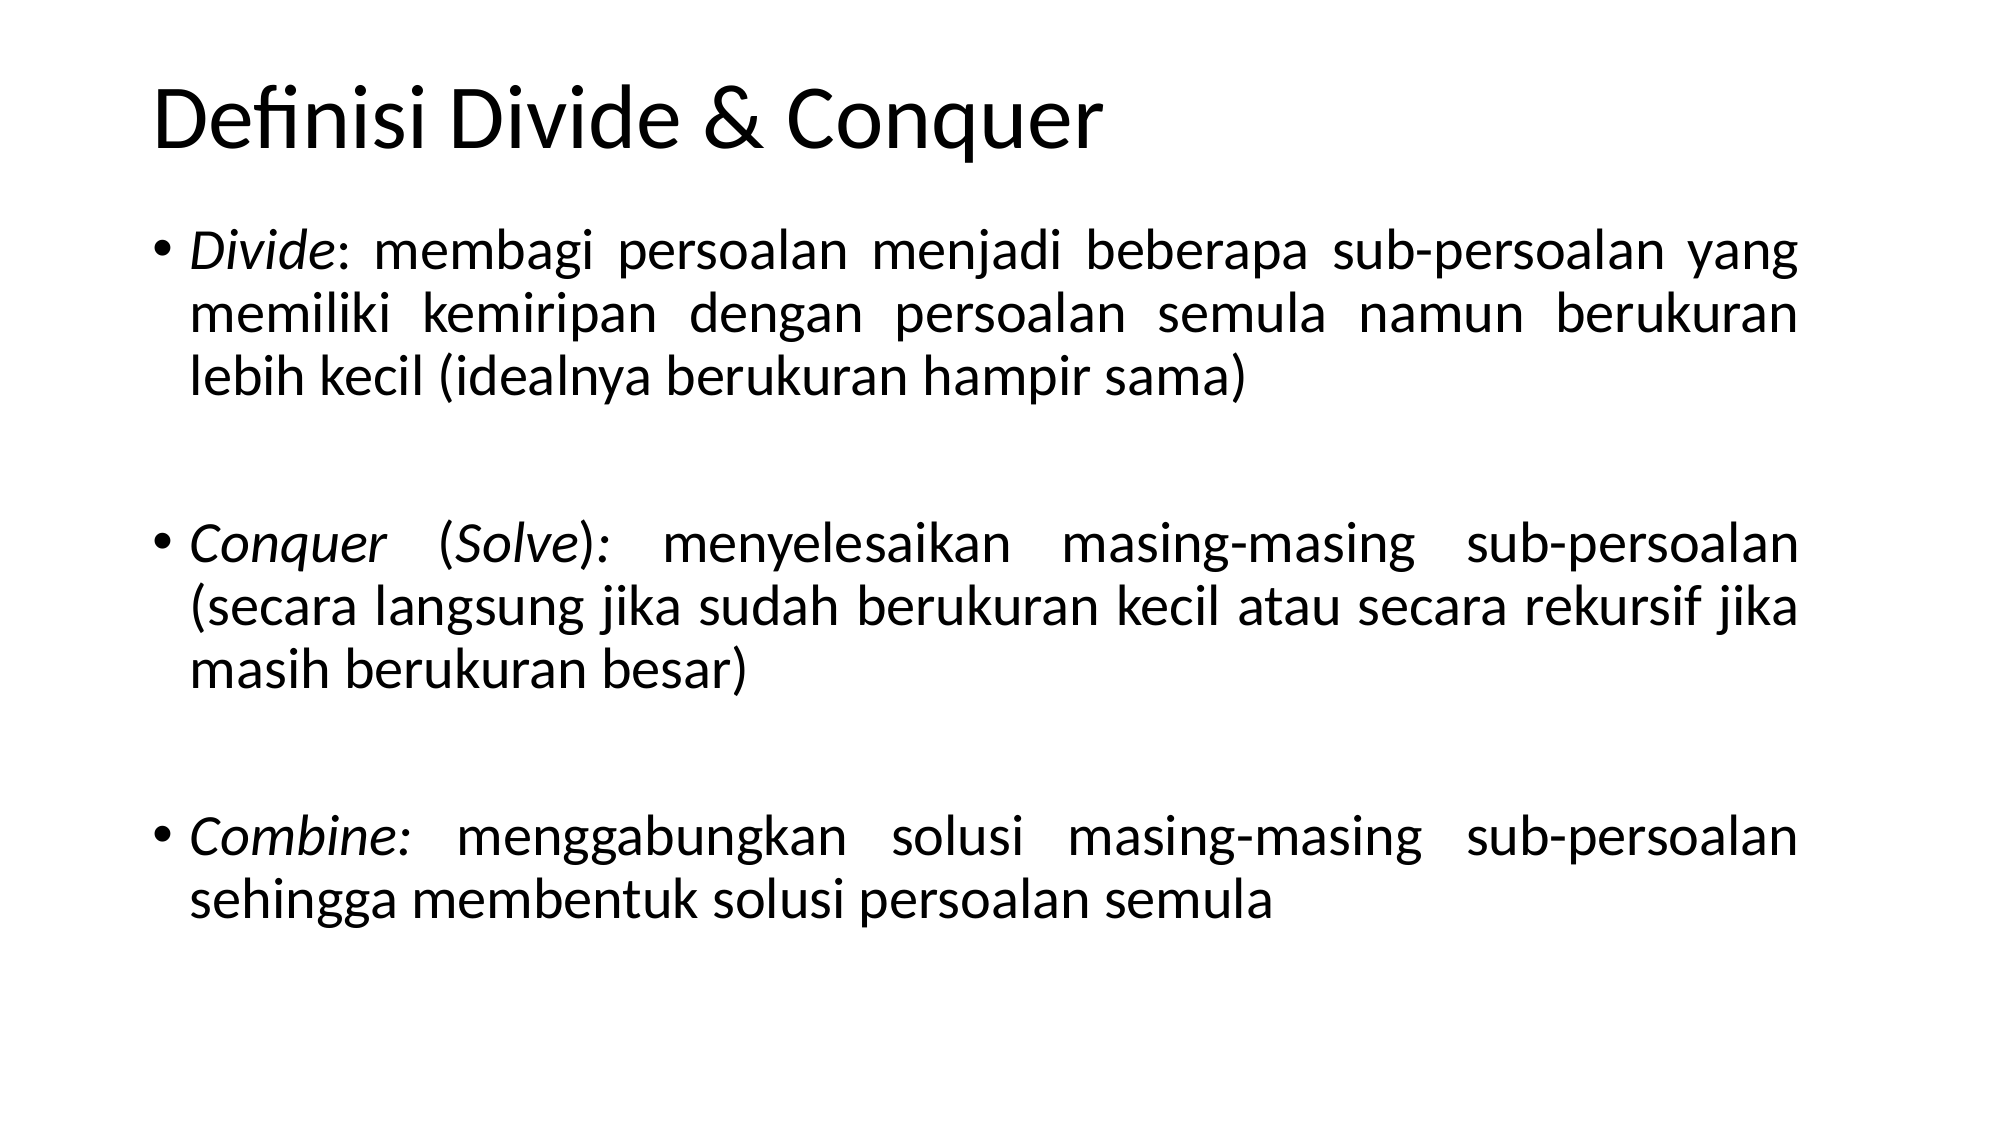

# Definisi Divide & Conquer
Divide: membagi persoalan menjadi beberapa sub-persoalan yang memiliki kemiripan dengan persoalan semula namun berukuran lebih kecil (idealnya berukuran hampir sama)

Conquer (Solve): menyelesaikan masing-masing sub-persoalan (secara langsung jika sudah berukuran kecil atau secara rekursif jika masih berukuran besar)

Combine: menggabungkan solusi masing-masing sub-persoalan sehingga membentuk solusi persoalan semula